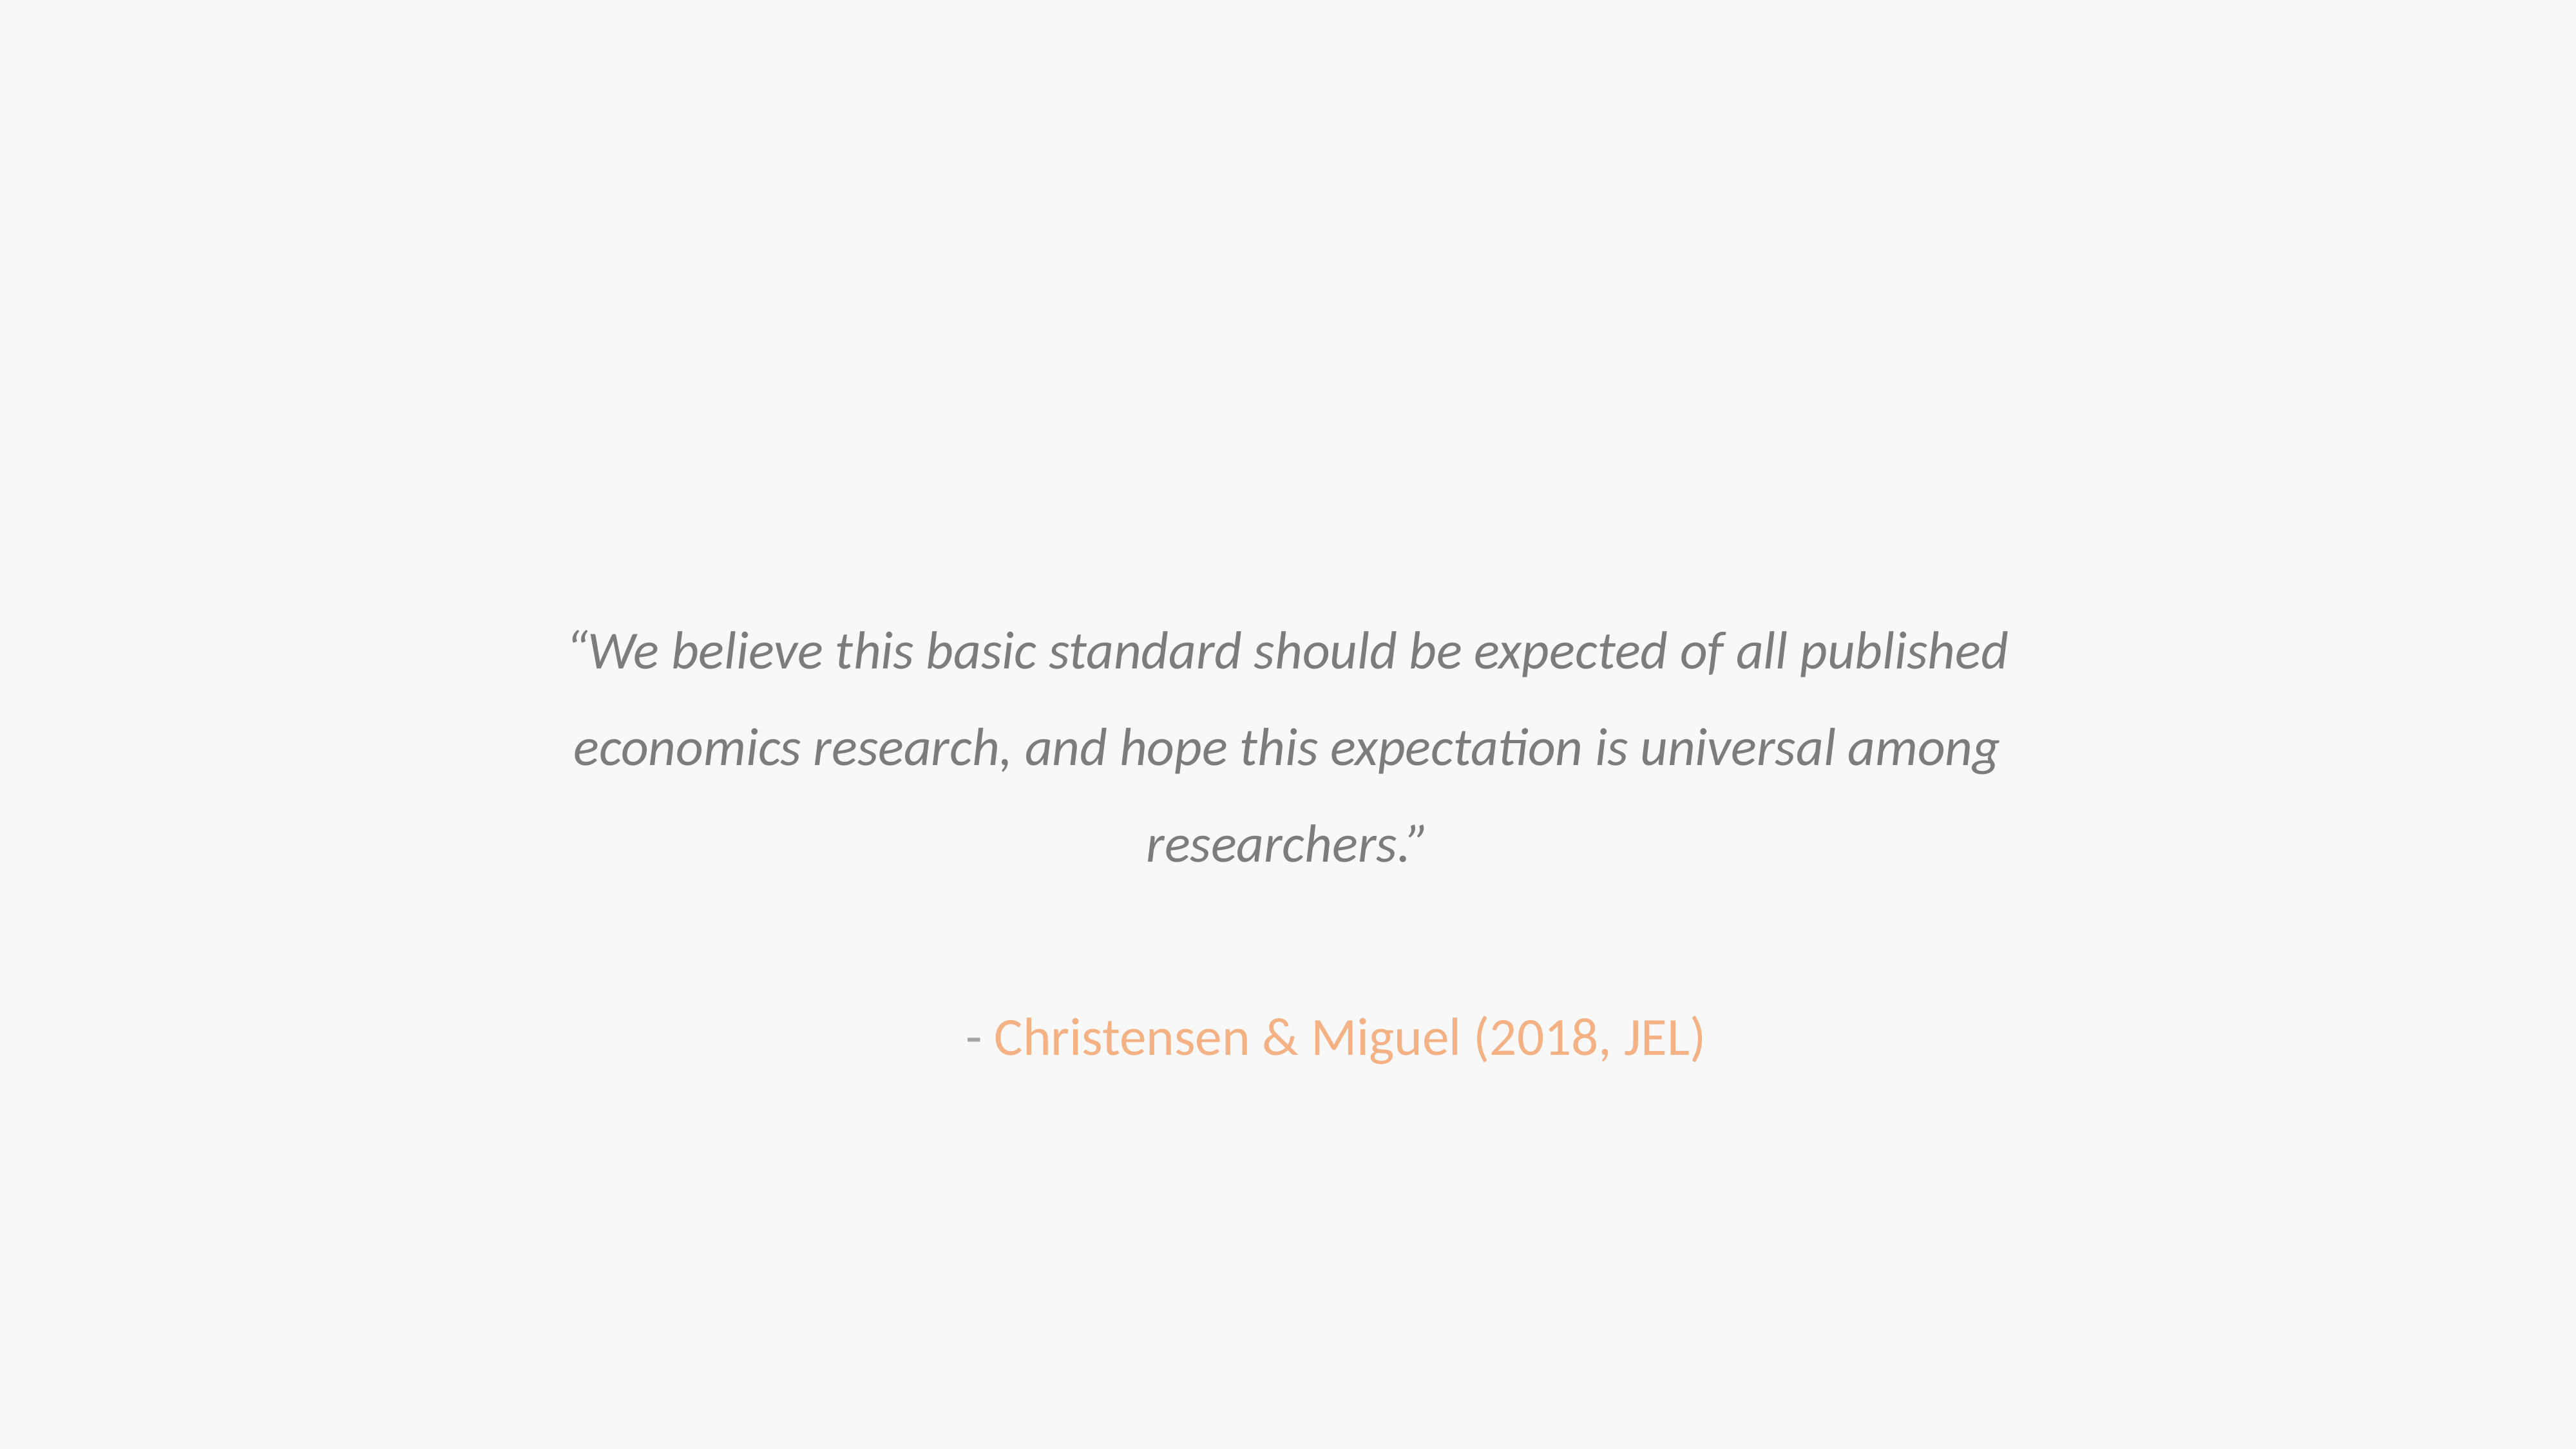

“We believe this basic standard should be expected of all published economics research, and hope this expectation is universal among researchers.”
																- Christensen & Miguel (2018, JEL)